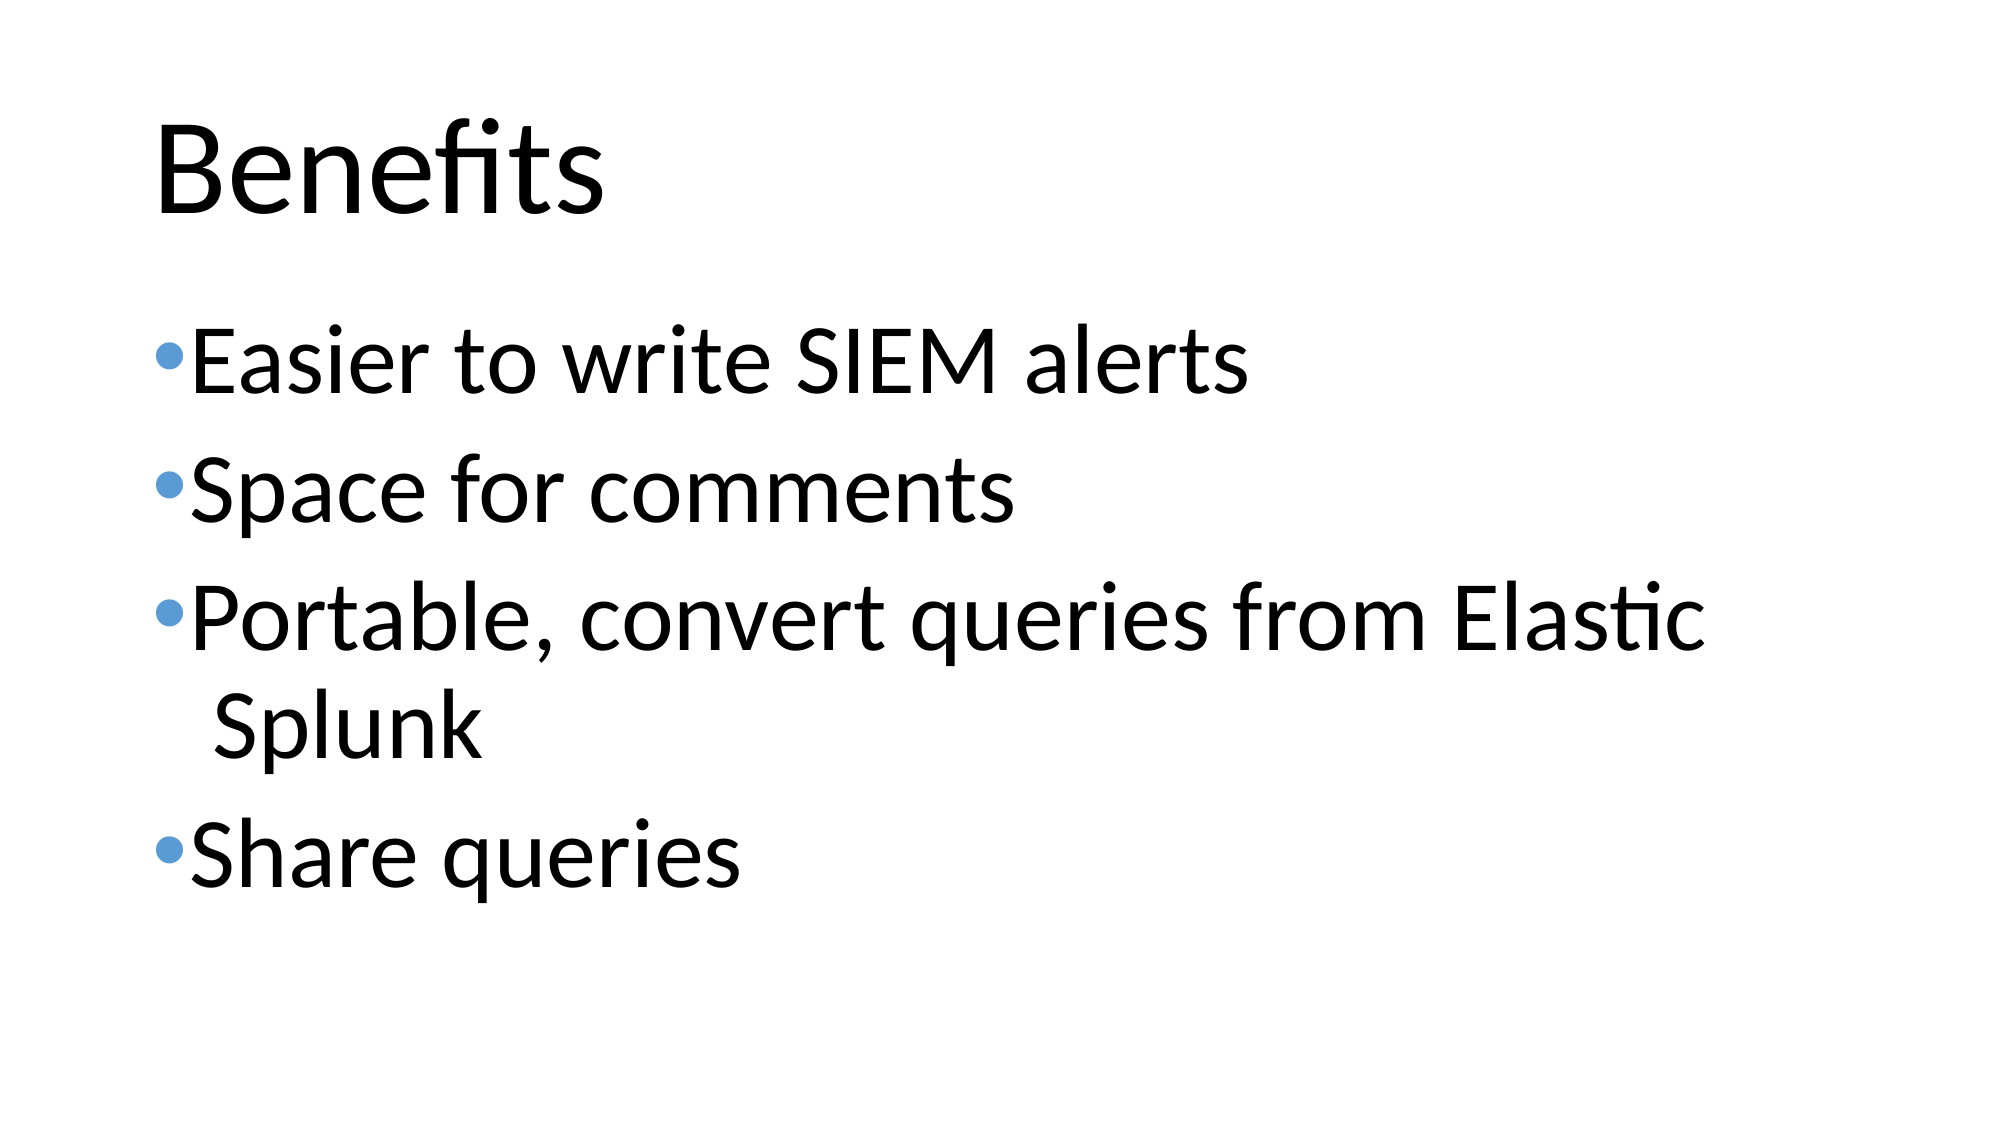

# Benefits
Easier to write SIEM alerts
Space for comments
Portable, convert queries from Elastic        Splunk
Share queries